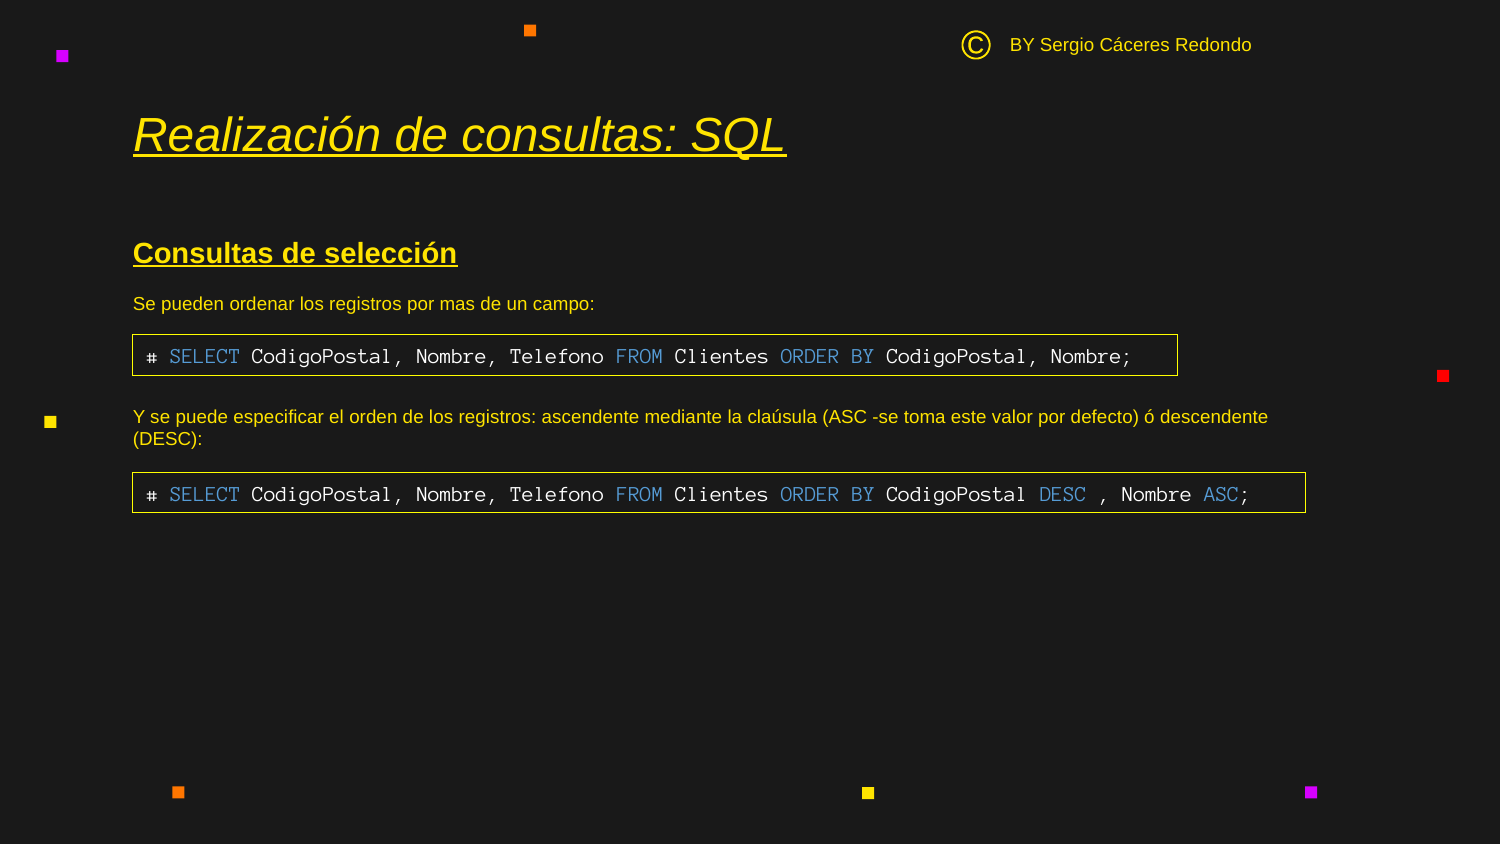

BY Sergio Cáceres Redondo
©
# Realización de consultas: SQL
Consultas de selección

Se pueden ordenar los registros por mas de un campo:

Y se puede especificar el orden de los registros: ascendente mediante la claúsula (ASC -se toma este valor por defecto) ó descendente (DESC):

# SELECT CodigoPostal, Nombre, Telefono FROM Clientes ORDER BY CodigoPostal, Nombre;
# SELECT CodigoPostal, Nombre, Telefono FROM Clientes ORDER BY CodigoPostal DESC , Nombre ASC;